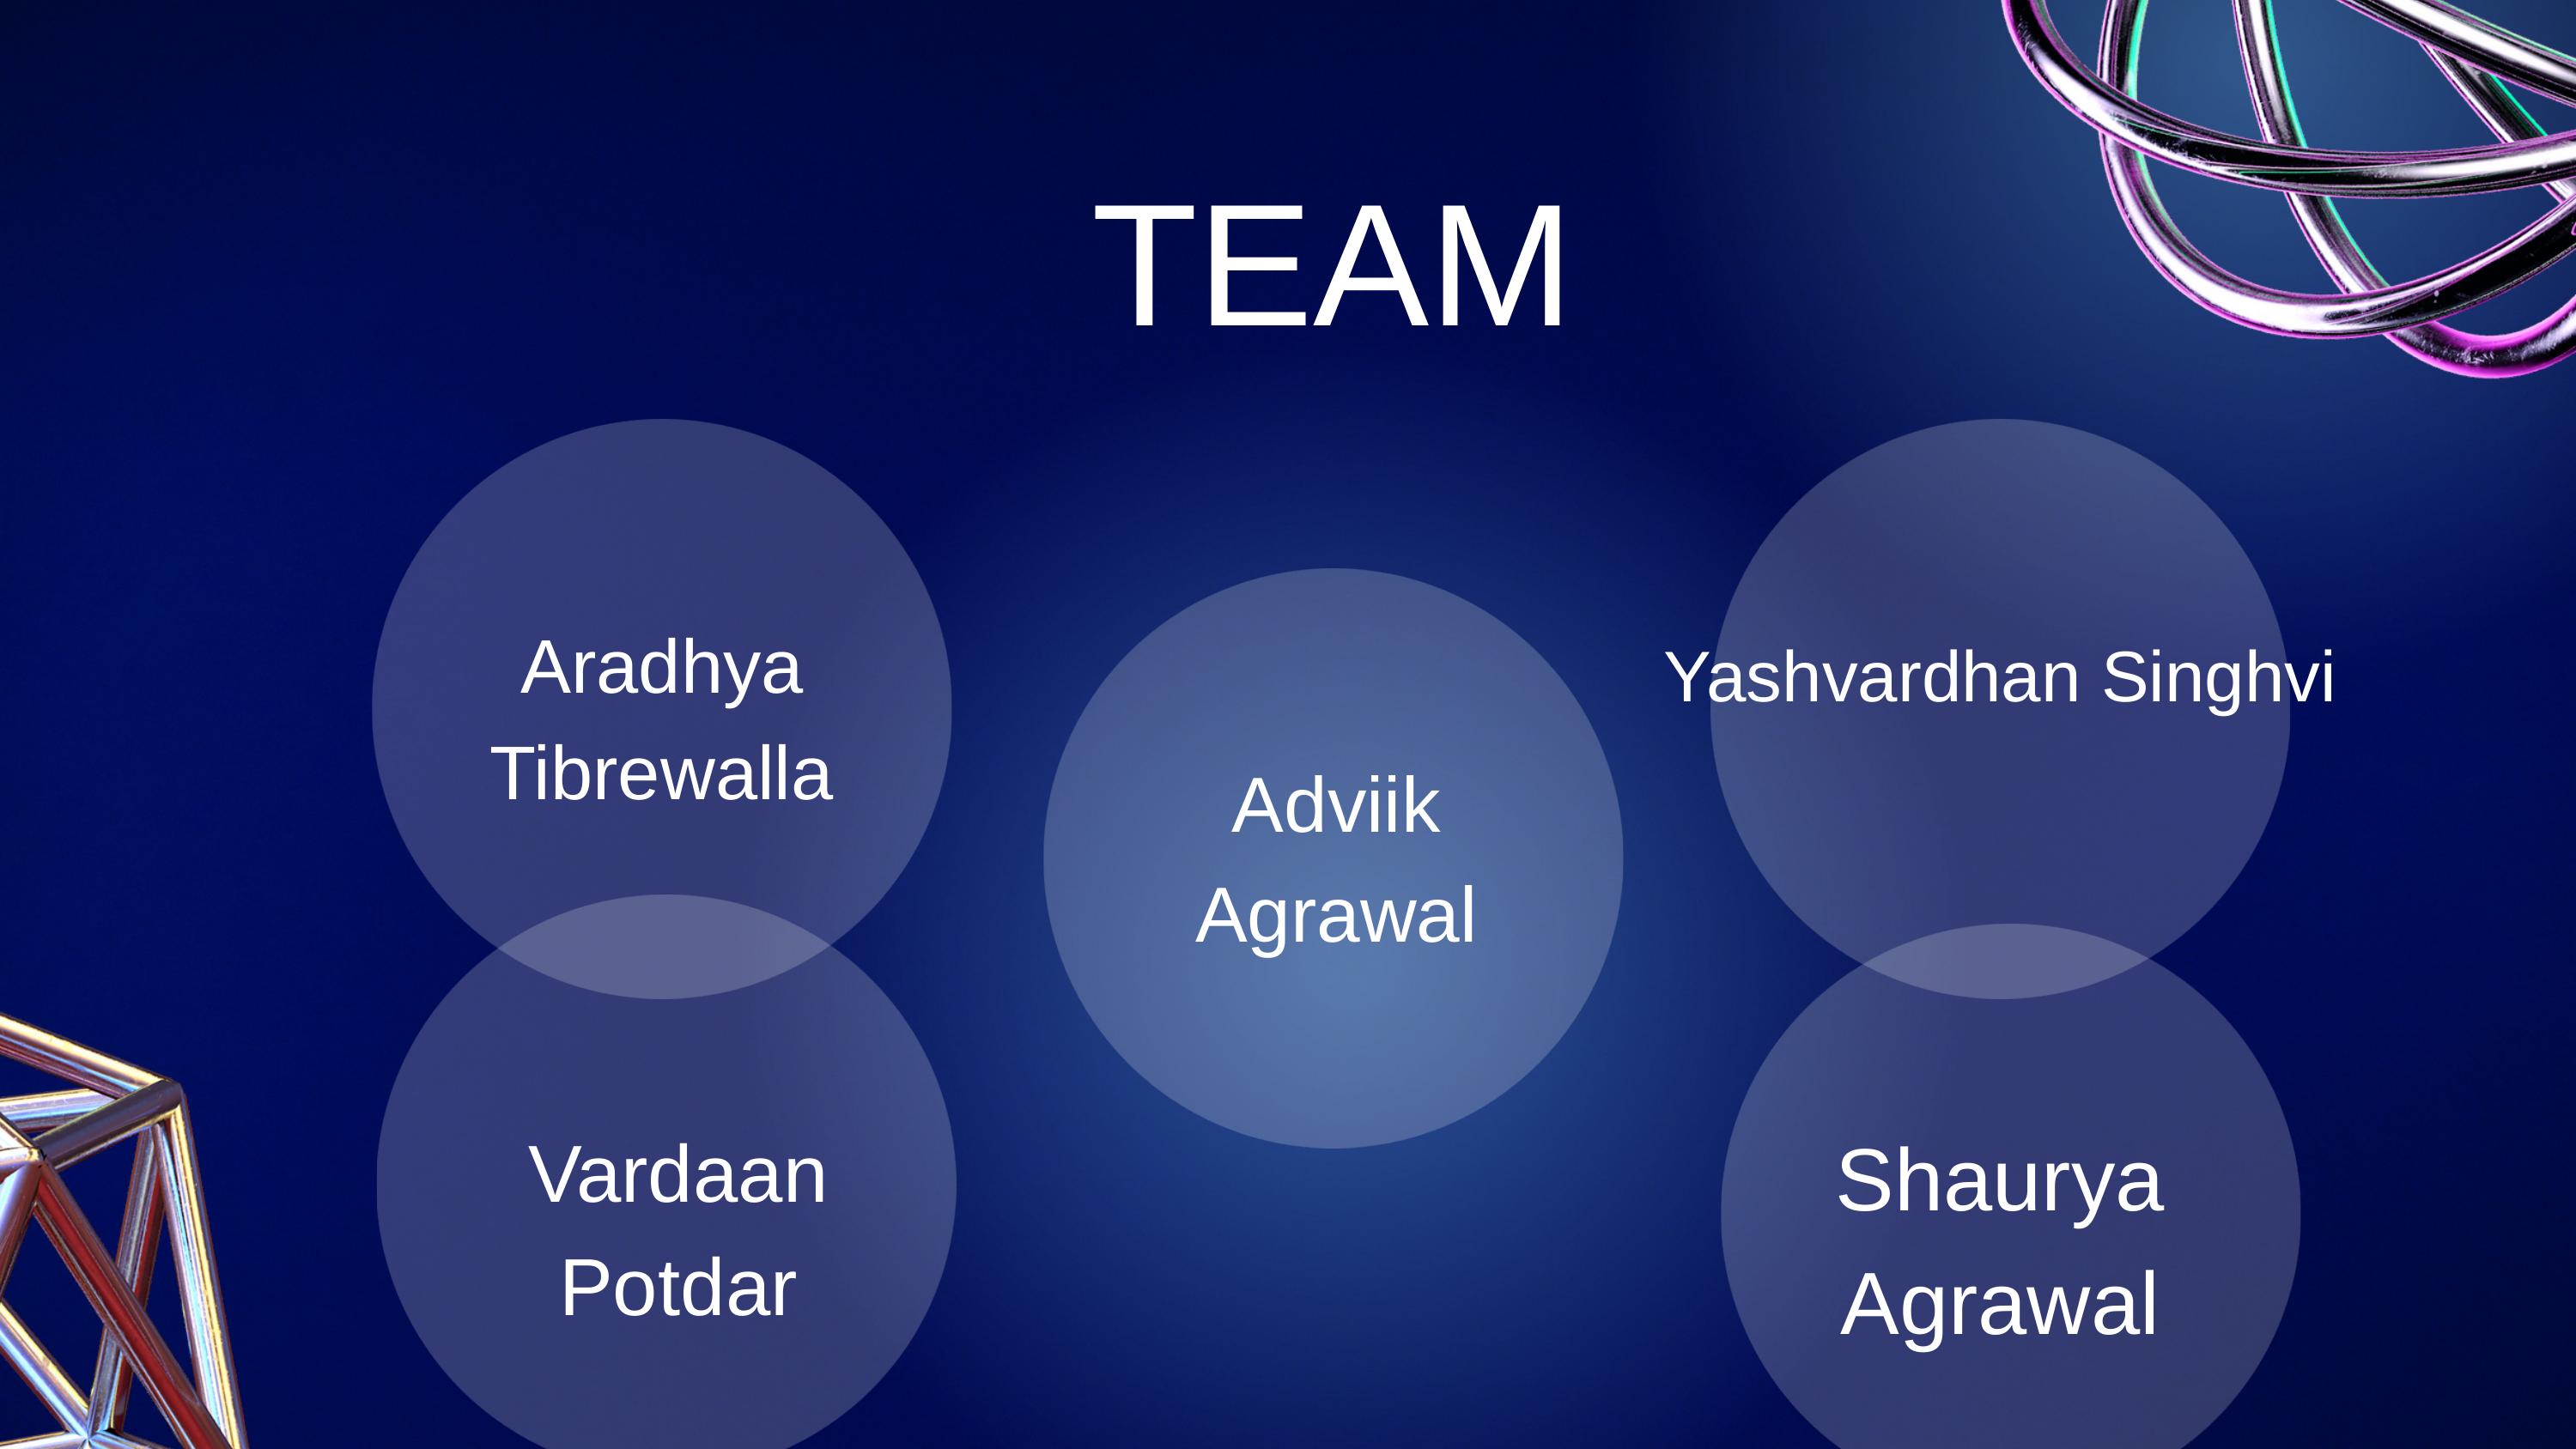

TEAM

Aradhya Tibrewalla
Yashvardhan Singhvi
Adviik Agrawal

Shaurya Agrawal
Vardaan Potdar